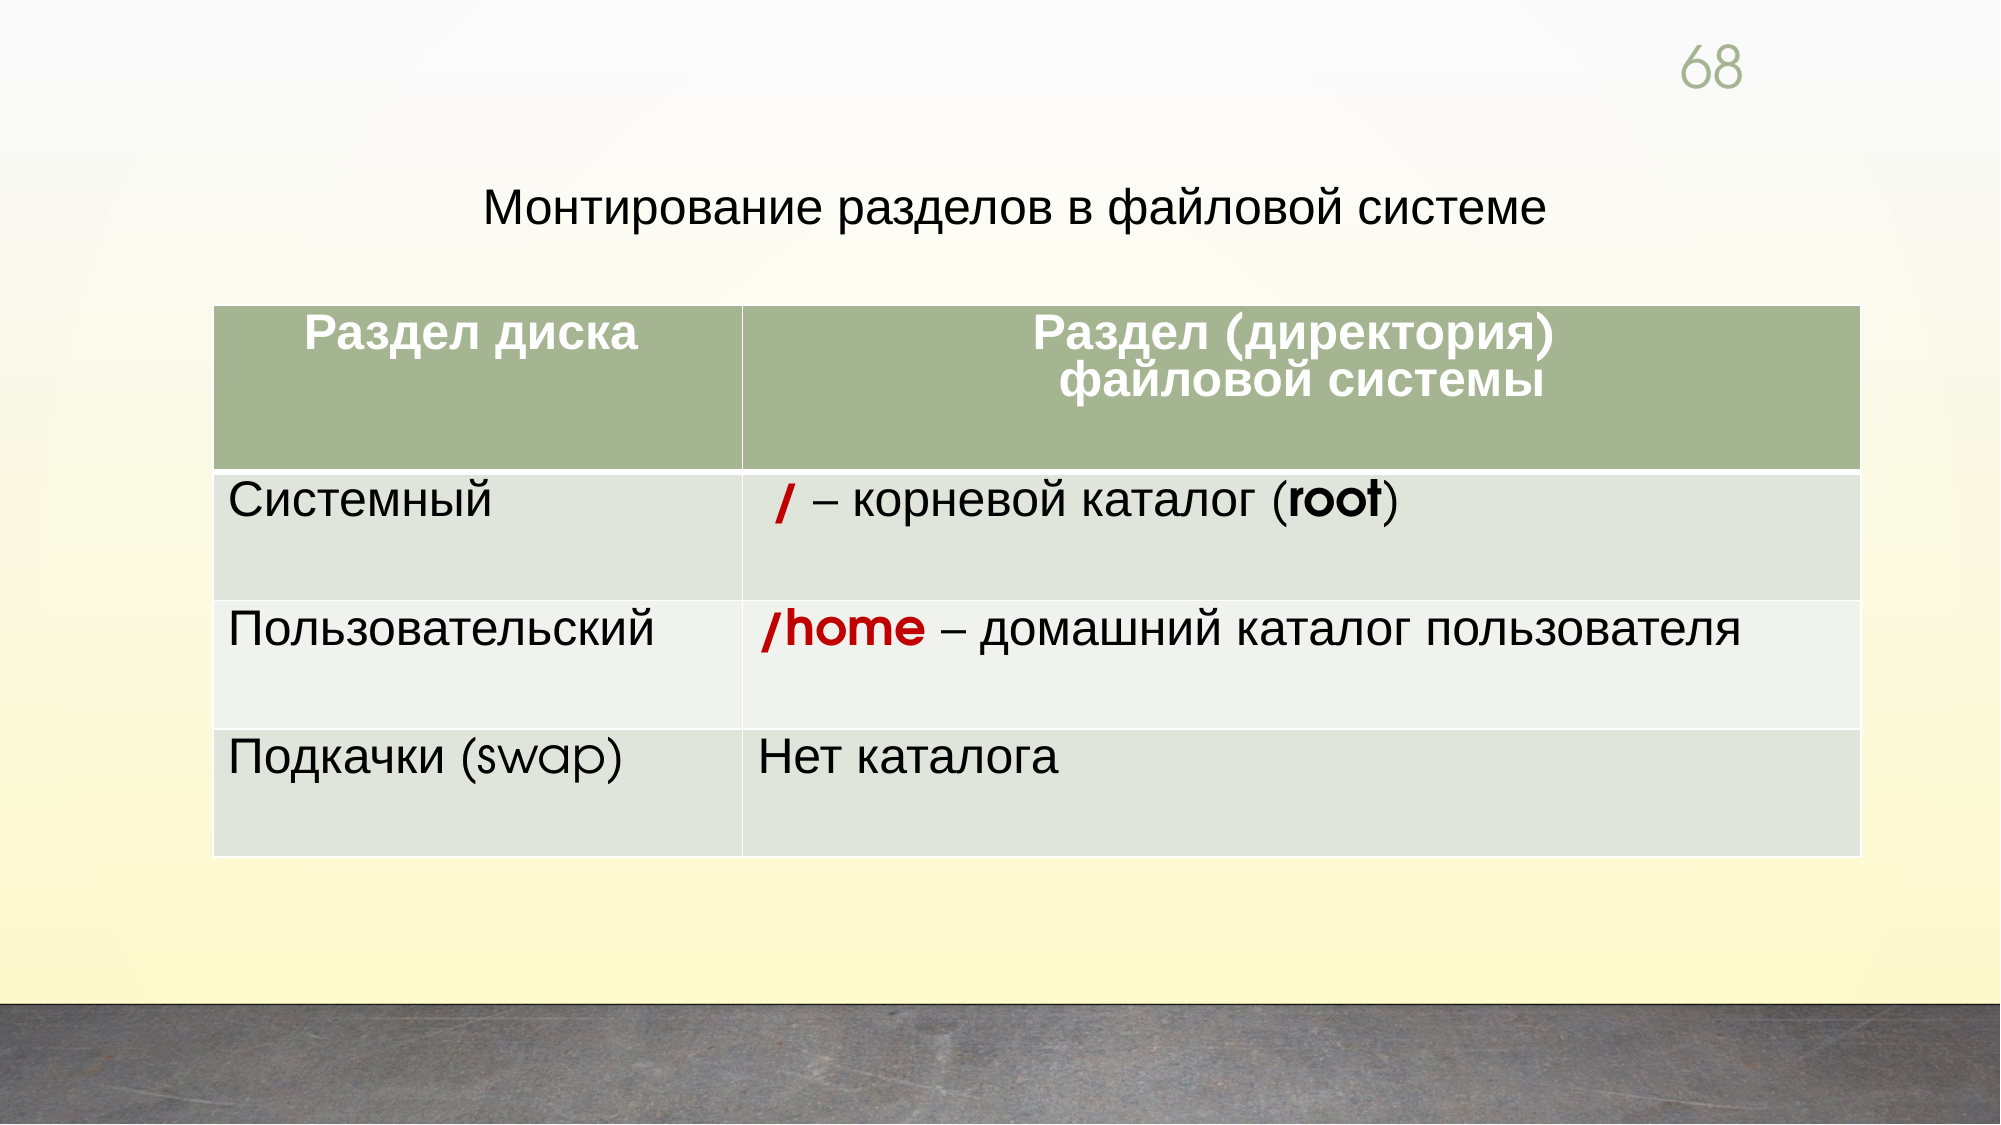

68
Монтирование разделов в файловой системе
| Раздел диска | Раздел (директория) файловой системы |
| --- | --- |
| Системный | / – корневой каталог (root) |
| Пользовательский | /home – домашний каталог пользователя |
| Подкачки (swap) | Нет каталога |